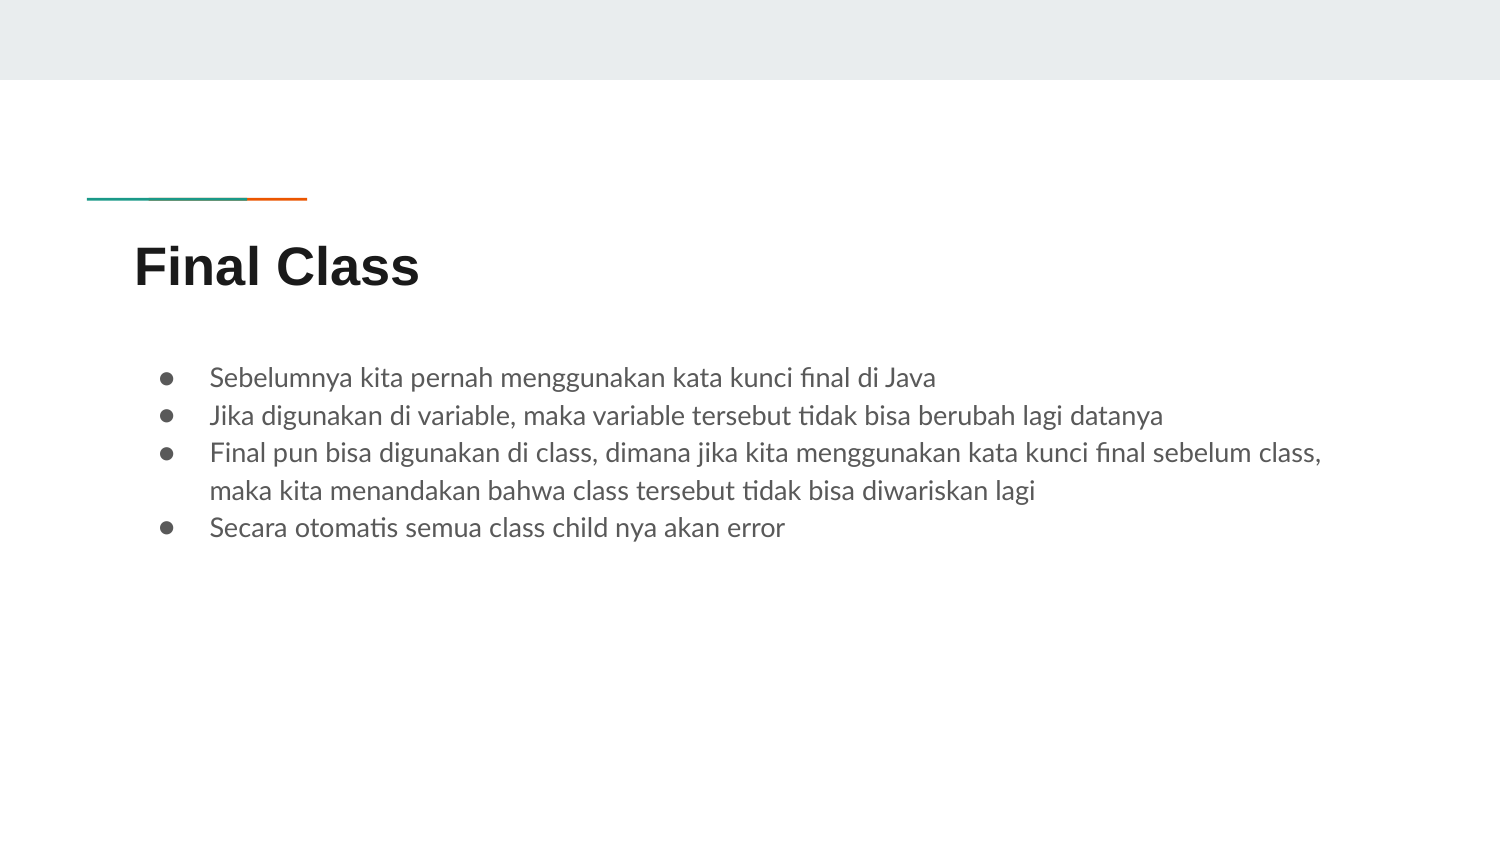

# Final Class
Sebelumnya kita pernah menggunakan kata kunci final di Java
Jika digunakan di variable, maka variable tersebut tidak bisa berubah lagi datanya
Final pun bisa digunakan di class, dimana jika kita menggunakan kata kunci final sebelum class, maka kita menandakan bahwa class tersebut tidak bisa diwariskan lagi
Secara otomatis semua class child nya akan error